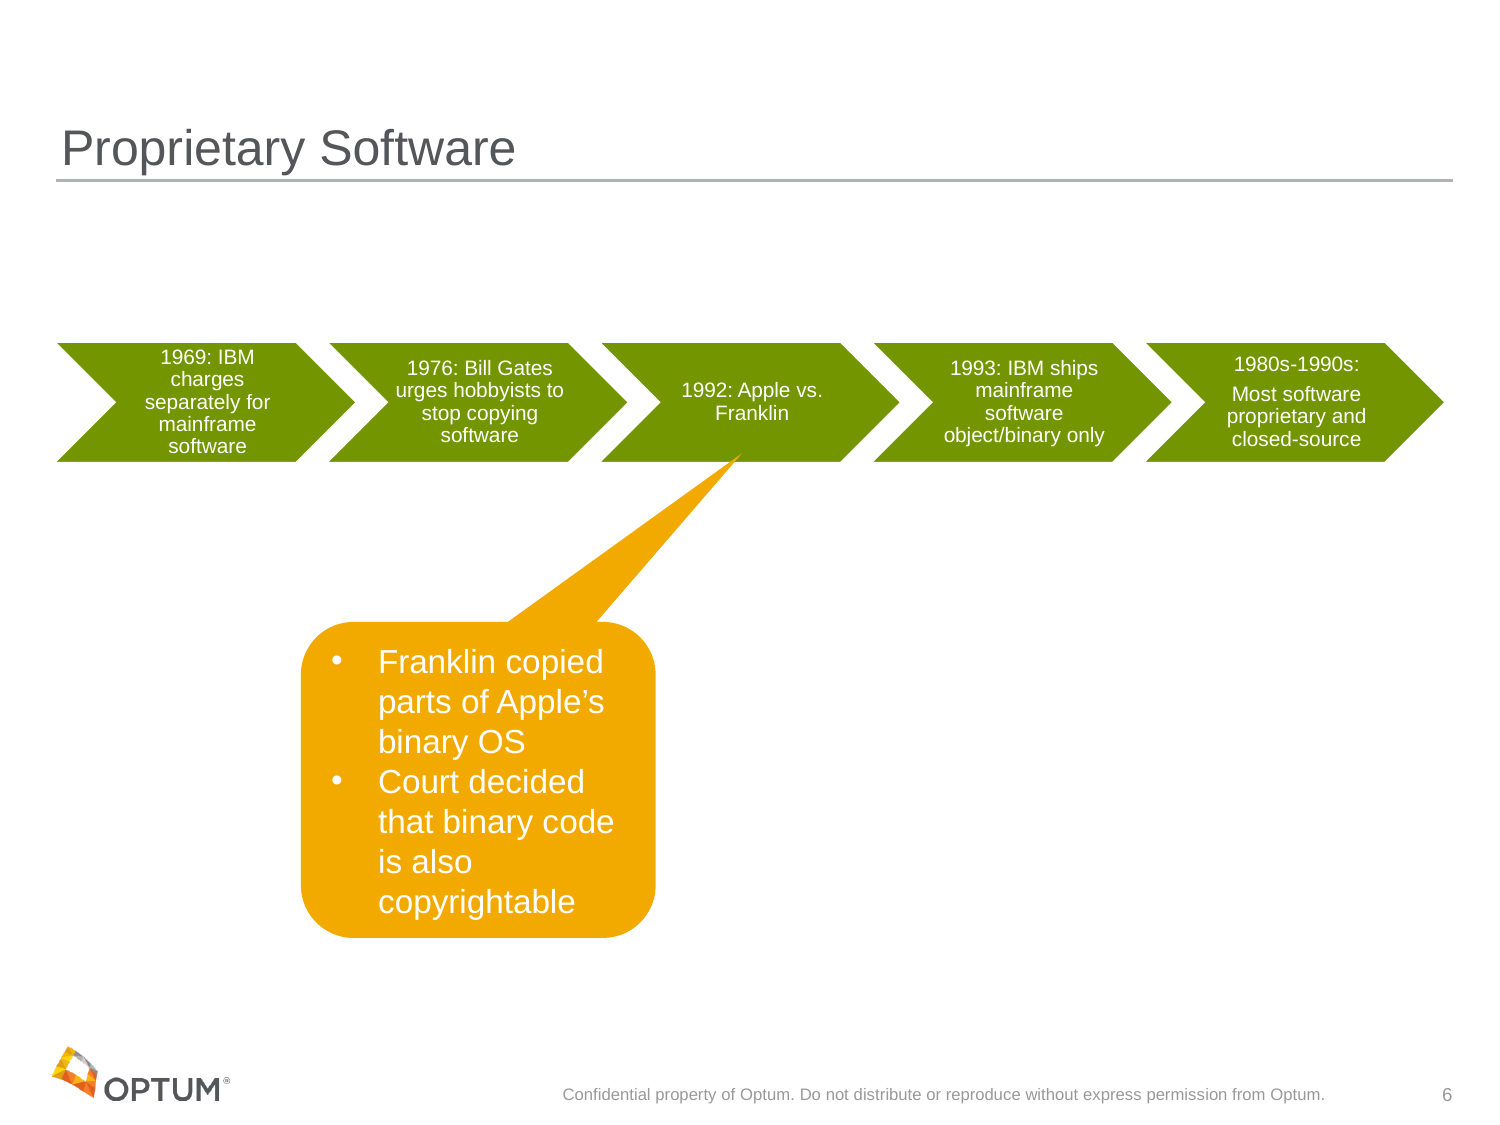

# Proprietary Software
1969: IBM charges separately for mainframe software
1976: Bill Gates urges hobbyists to stop copying software
1992: Apple vs. Franklin
1993: IBM ships mainframe software object/binary only
1980s-1990s:
Most software proprietary and closed-source
Franklin copied parts of Apple’s binary OS
Court decided that binary code is also copyrightable
Confidential property of Optum. Do not distribute or reproduce without express permission from Optum.
6